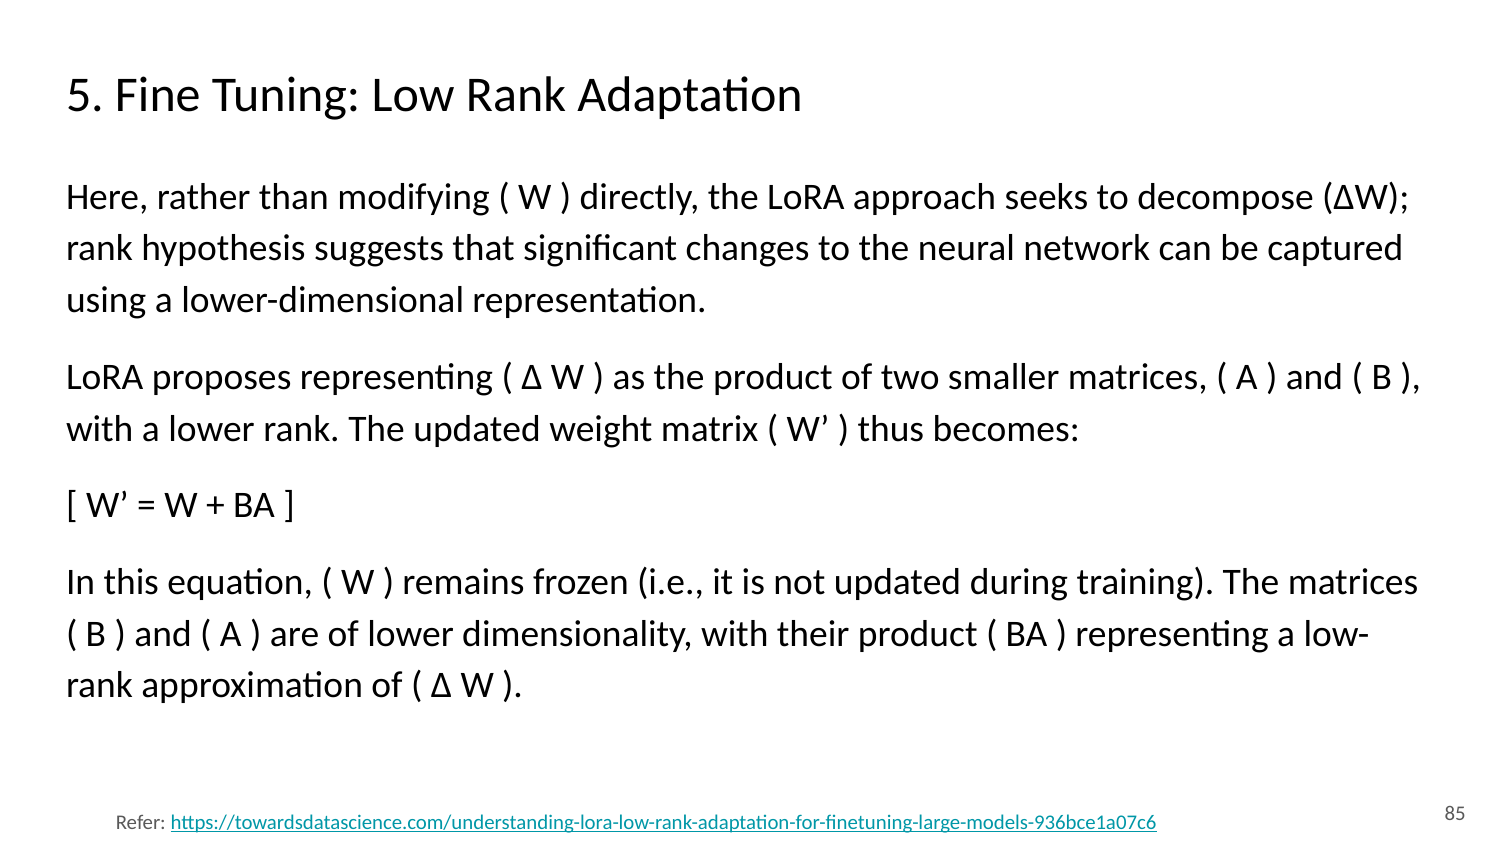

# 5. Fine Tuning: Low Rank Adaptation

Here, rather than modifying ( W ) directly, the LoRA approach seeks to decompose (ΔW); rank hypothesis suggests that significant changes to the neural network can be captured using a lower-dimensional representation.
LoRA proposes representing ( Δ W ) as the product of two smaller matrices, ( A ) and ( B ), with a lower rank. The updated weight matrix ( W’ ) thus becomes:
[ W’ = W + BA ]
In this equation, ( W ) remains frozen (i.e., it is not updated during training). The matrices ( B ) and ( A ) are of lower dimensionality, with their product ( BA ) representing a low-rank approximation of ( Δ W ).
85
Refer: https://towardsdatascience.com/understanding-lora-low-rank-adaptation-for-finetuning-large-models-936bce1a07c6